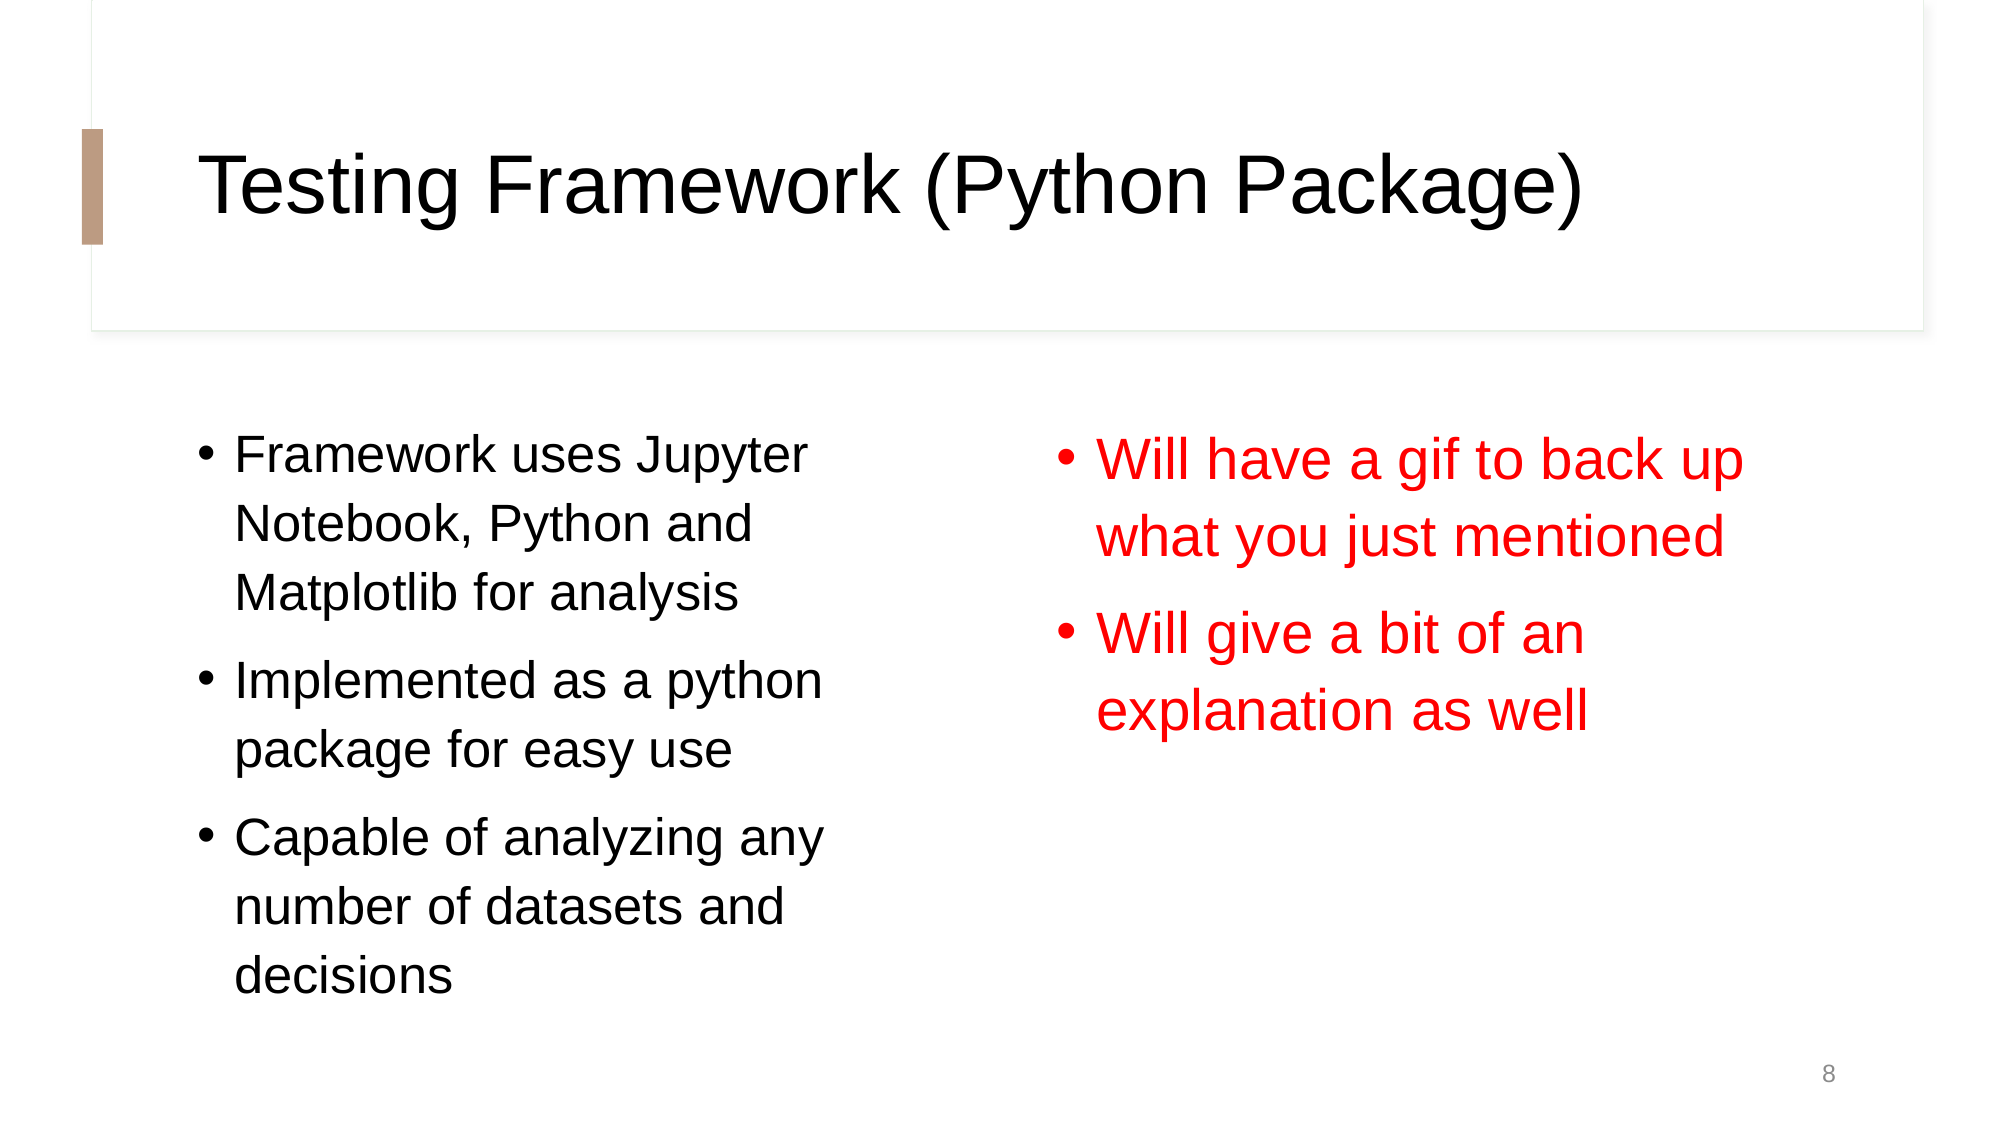

# Testing Framework (Python Package)
Framework uses Jupyter Notebook, Python and Matplotlib for analysis
Implemented as a python package for easy use
Capable of analyzing any number of datasets and decisions
Will have a gif to back up what you just mentioned
Will give a bit of an explanation as well
8